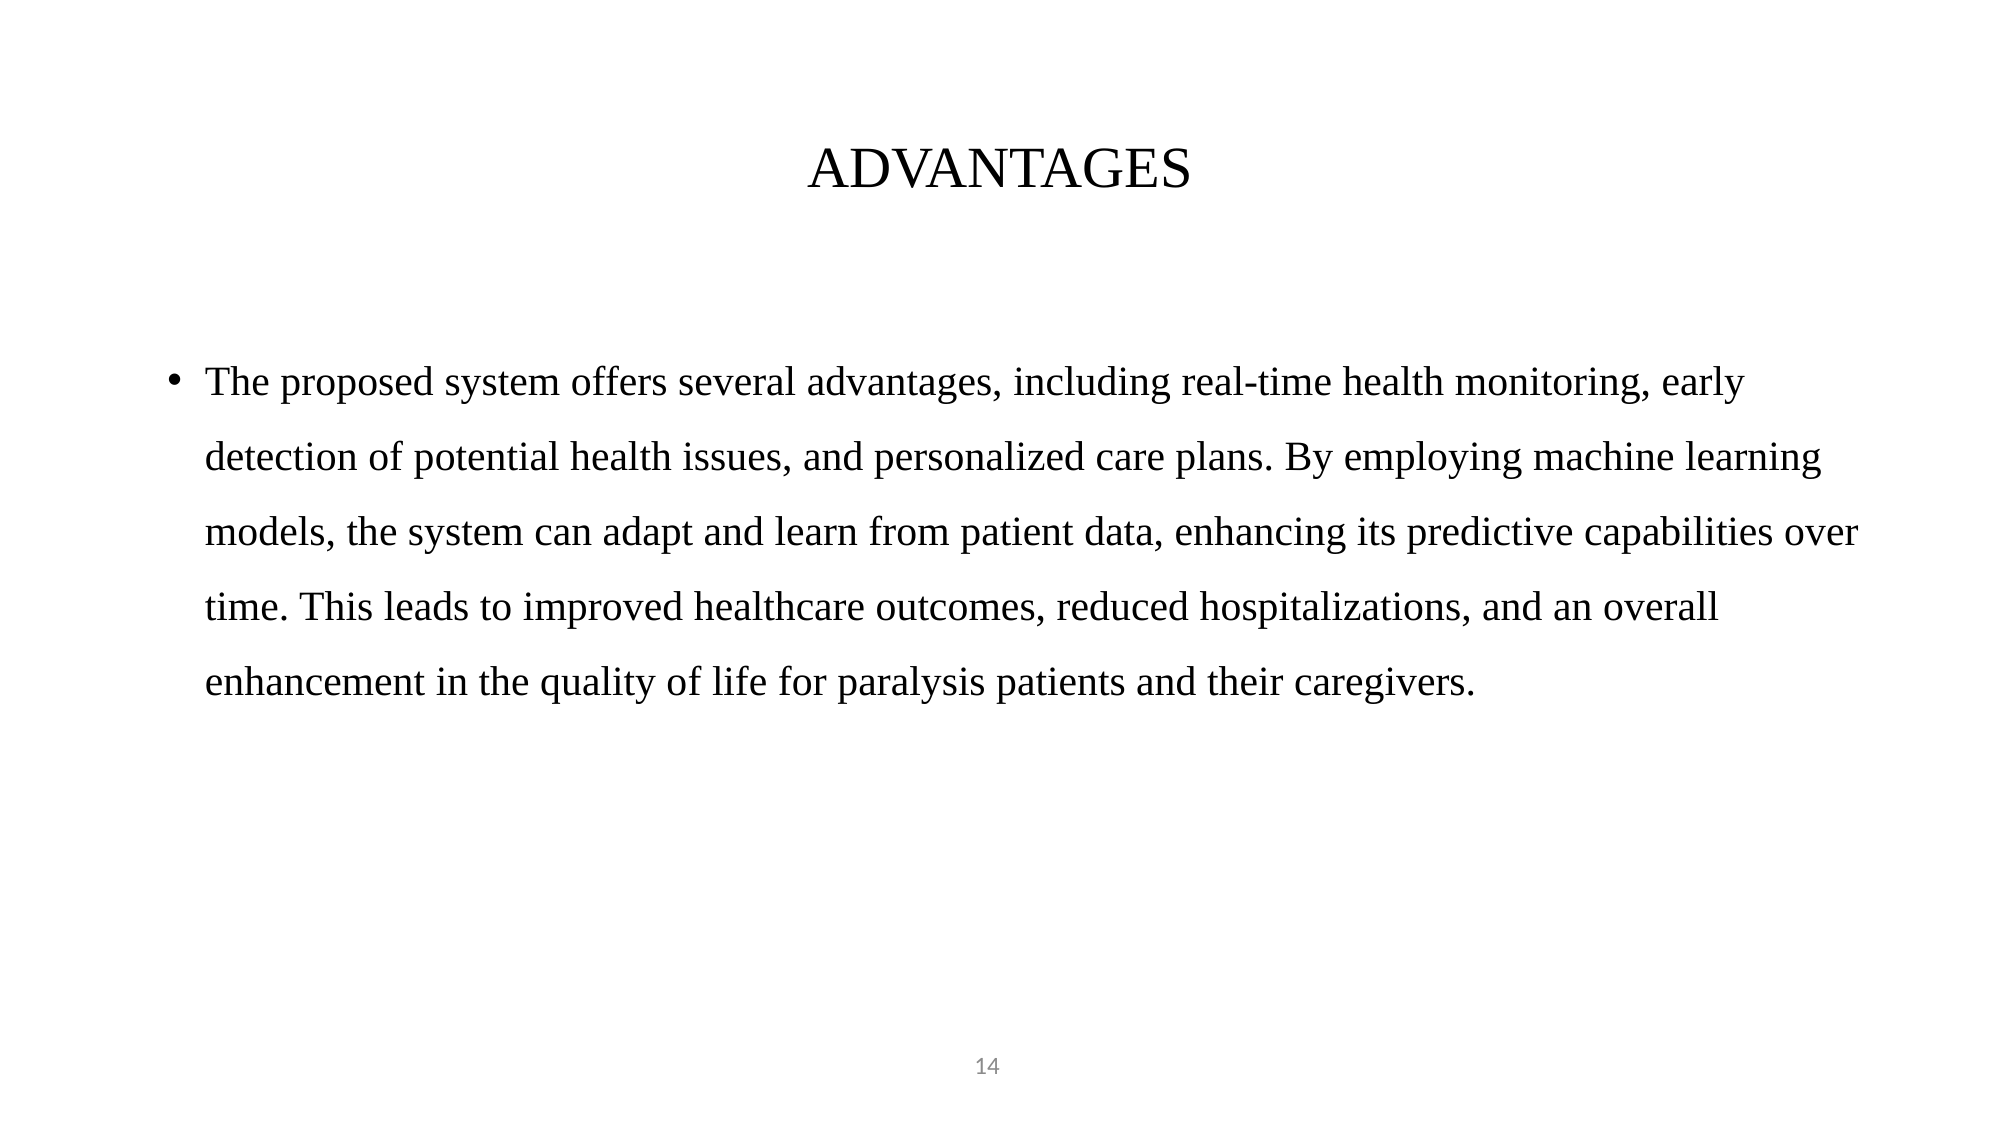

# ADVANTAGES
The proposed system offers several advantages, including real-time health monitoring, early detection of potential health issues, and personalized care plans. By employing machine learning models, the system can adapt and learn from patient data, enhancing its predictive capabilities over time. This leads to improved healthcare outcomes, reduced hospitalizations, and an overall enhancement in the quality of life for paralysis patients and their caregivers.
14